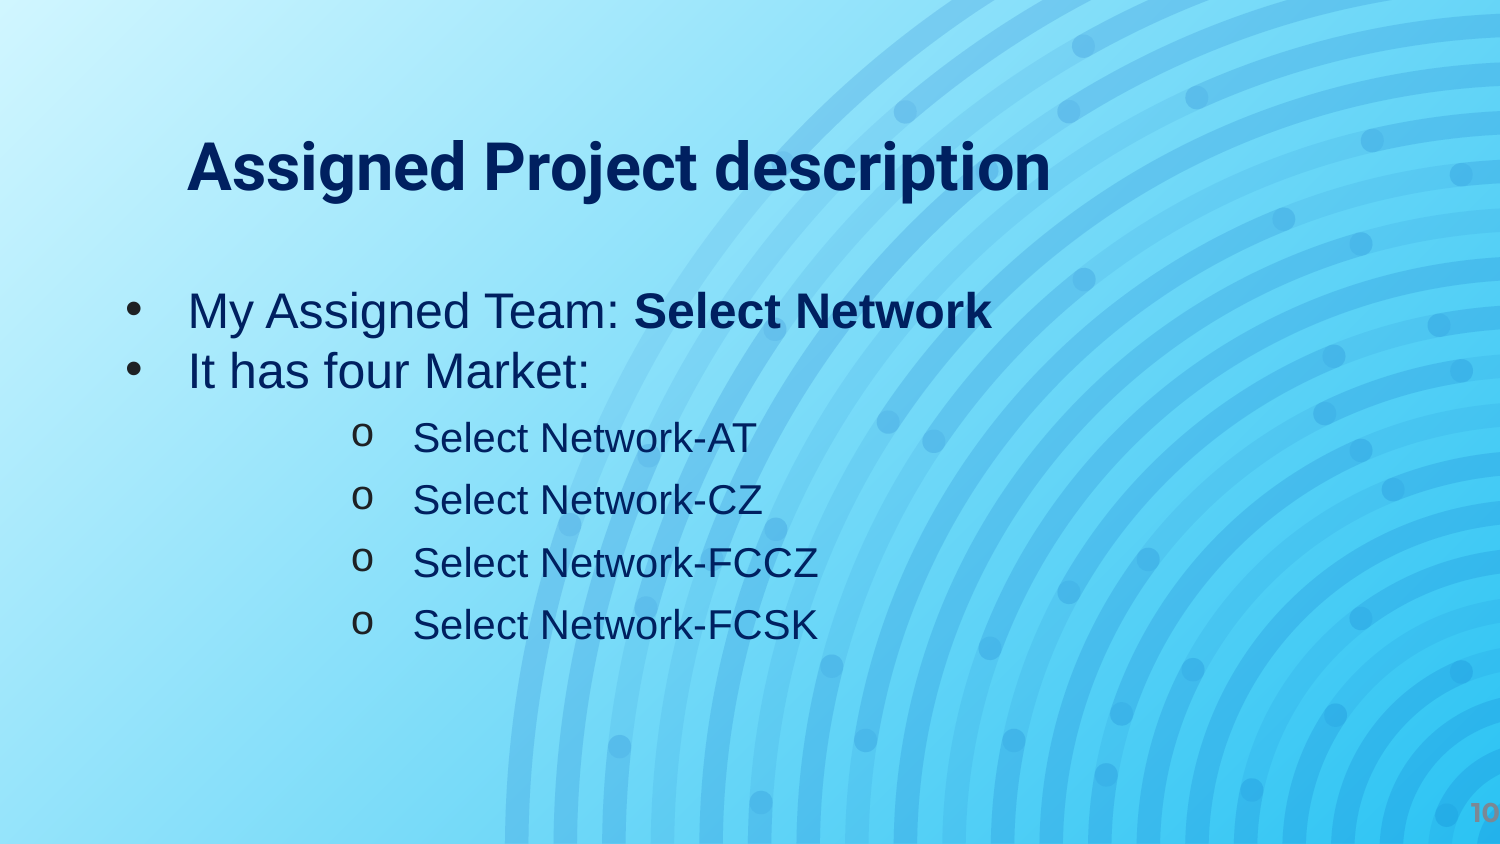

# Assigned Project description
My Assigned Team: Select Network
It has four Market:
Select Network-AT
Select Network-CZ
Select Network-FCCZ
Select Network-FCSK
10